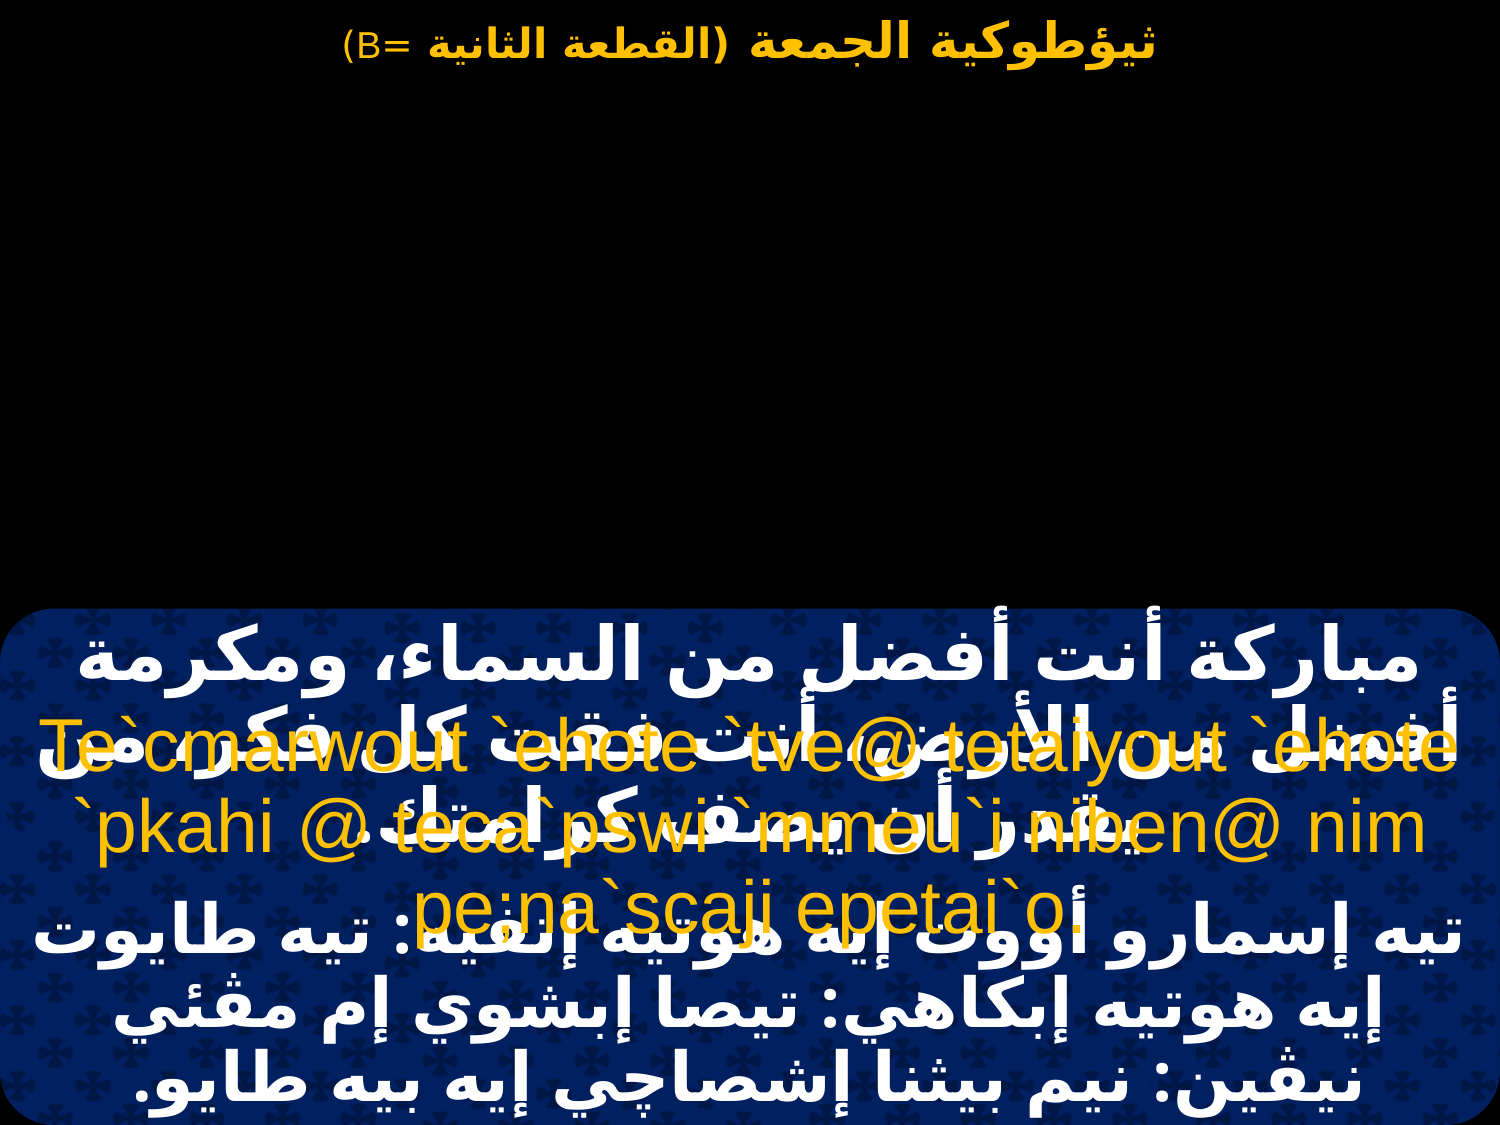

#
مباركة أنت أفضل من السماء، ومكرمة أفضل من الأرض، أنت فقت كل فكر، من يقدر أن يصف كرامتك.
Te`cmarwout `ehote `tve@ tetaiyout `ehote `pkahi @ teca`pswi `mmeu`i niben@ nim pe;na`scaji epetai`o.
تيه إسمارو أووت إيه هوتيه إتفيه: تيه طايوت إيه هوتيه إبكاهي: تيصا إبشوي إم مڤئي نيڤين: نيم بيثنا إشصاچي إيه بيه طايو.